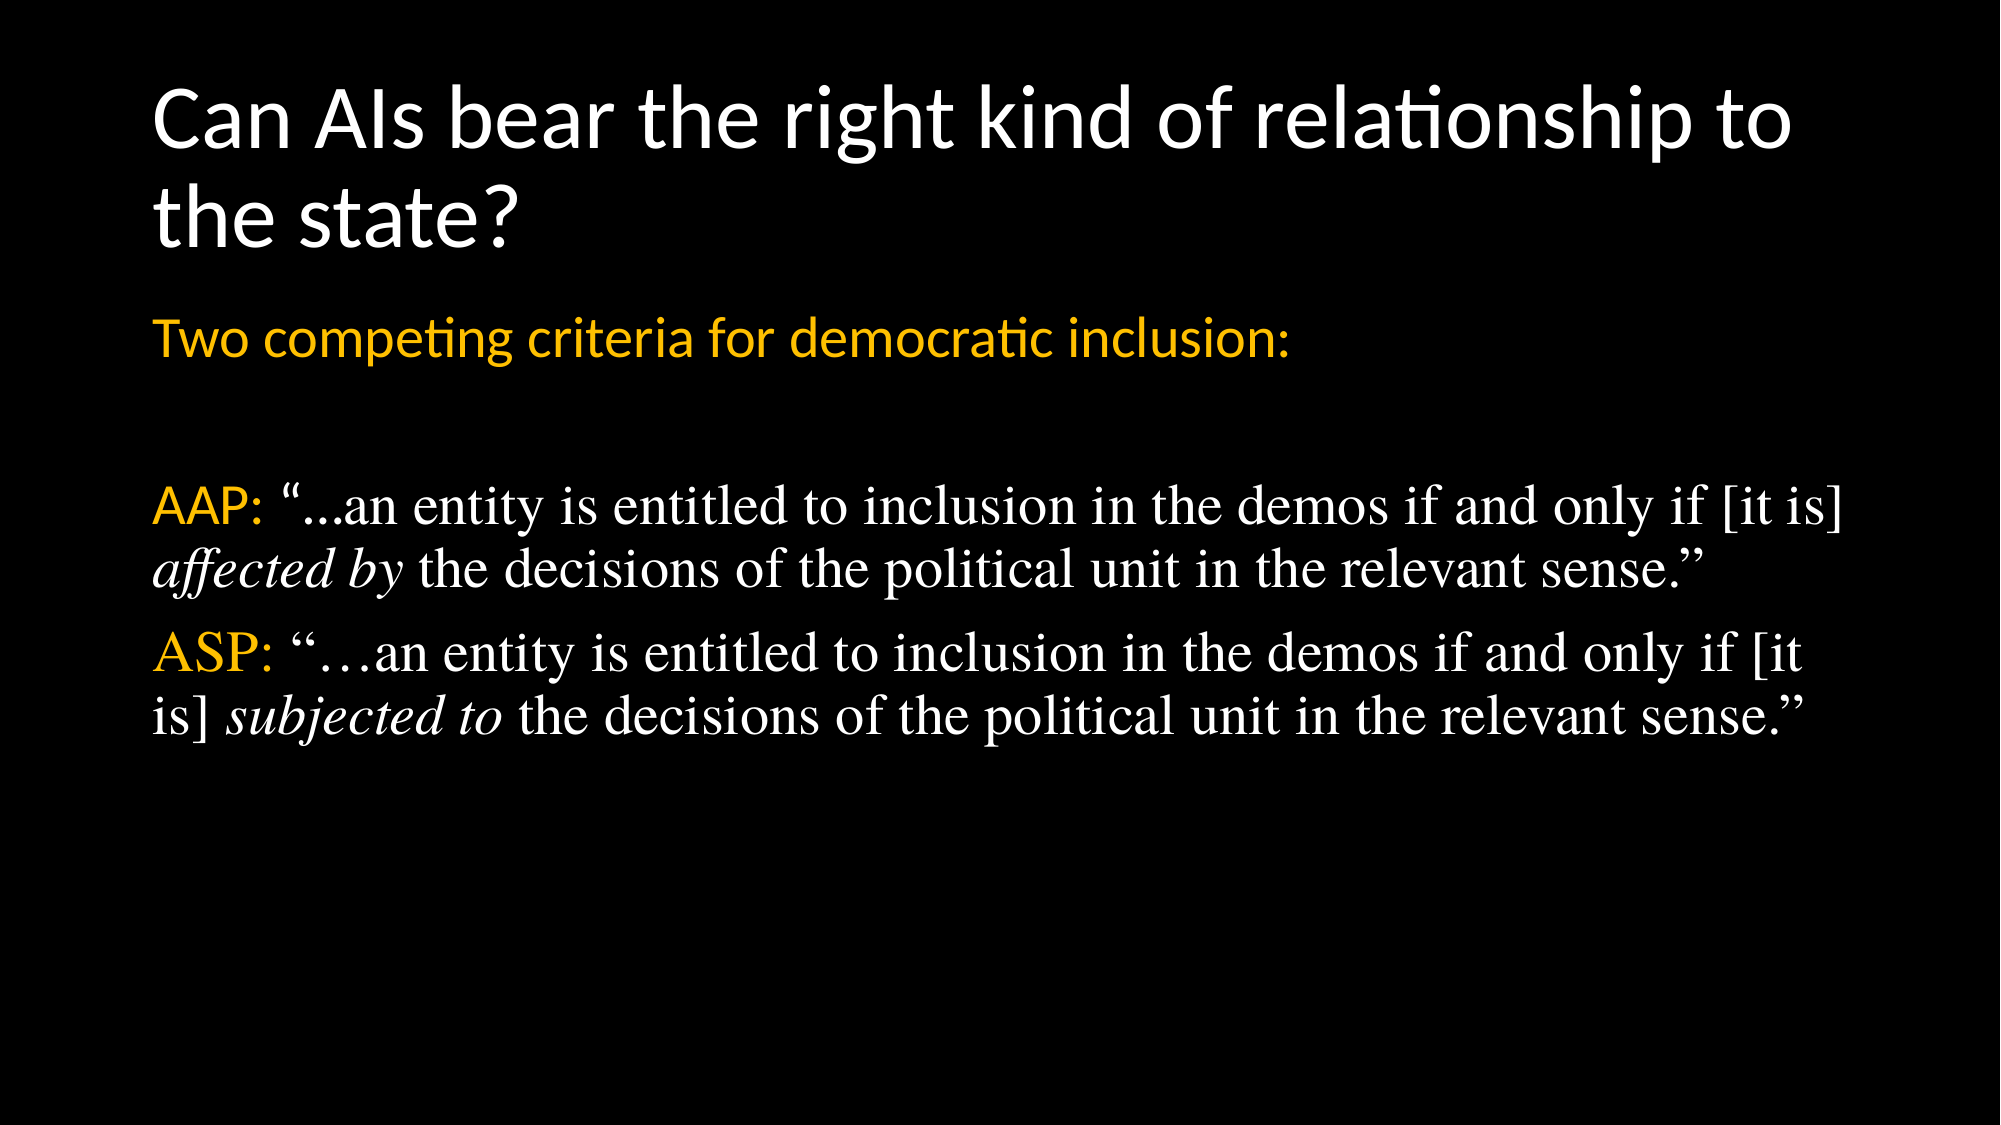

# Can AIs bear the right kind of relationship to the state?
Two competing criteria for democratic inclusion:

AAP: “…an entity is entitled to inclusion in the demos if and only if [it is] affected by the decisions of the political unit in the relevant sense.”
ASP: “…an entity is entitled to inclusion in the demos if and only if [it is] subjected to the decisions of the political unit in the relevant sense.”